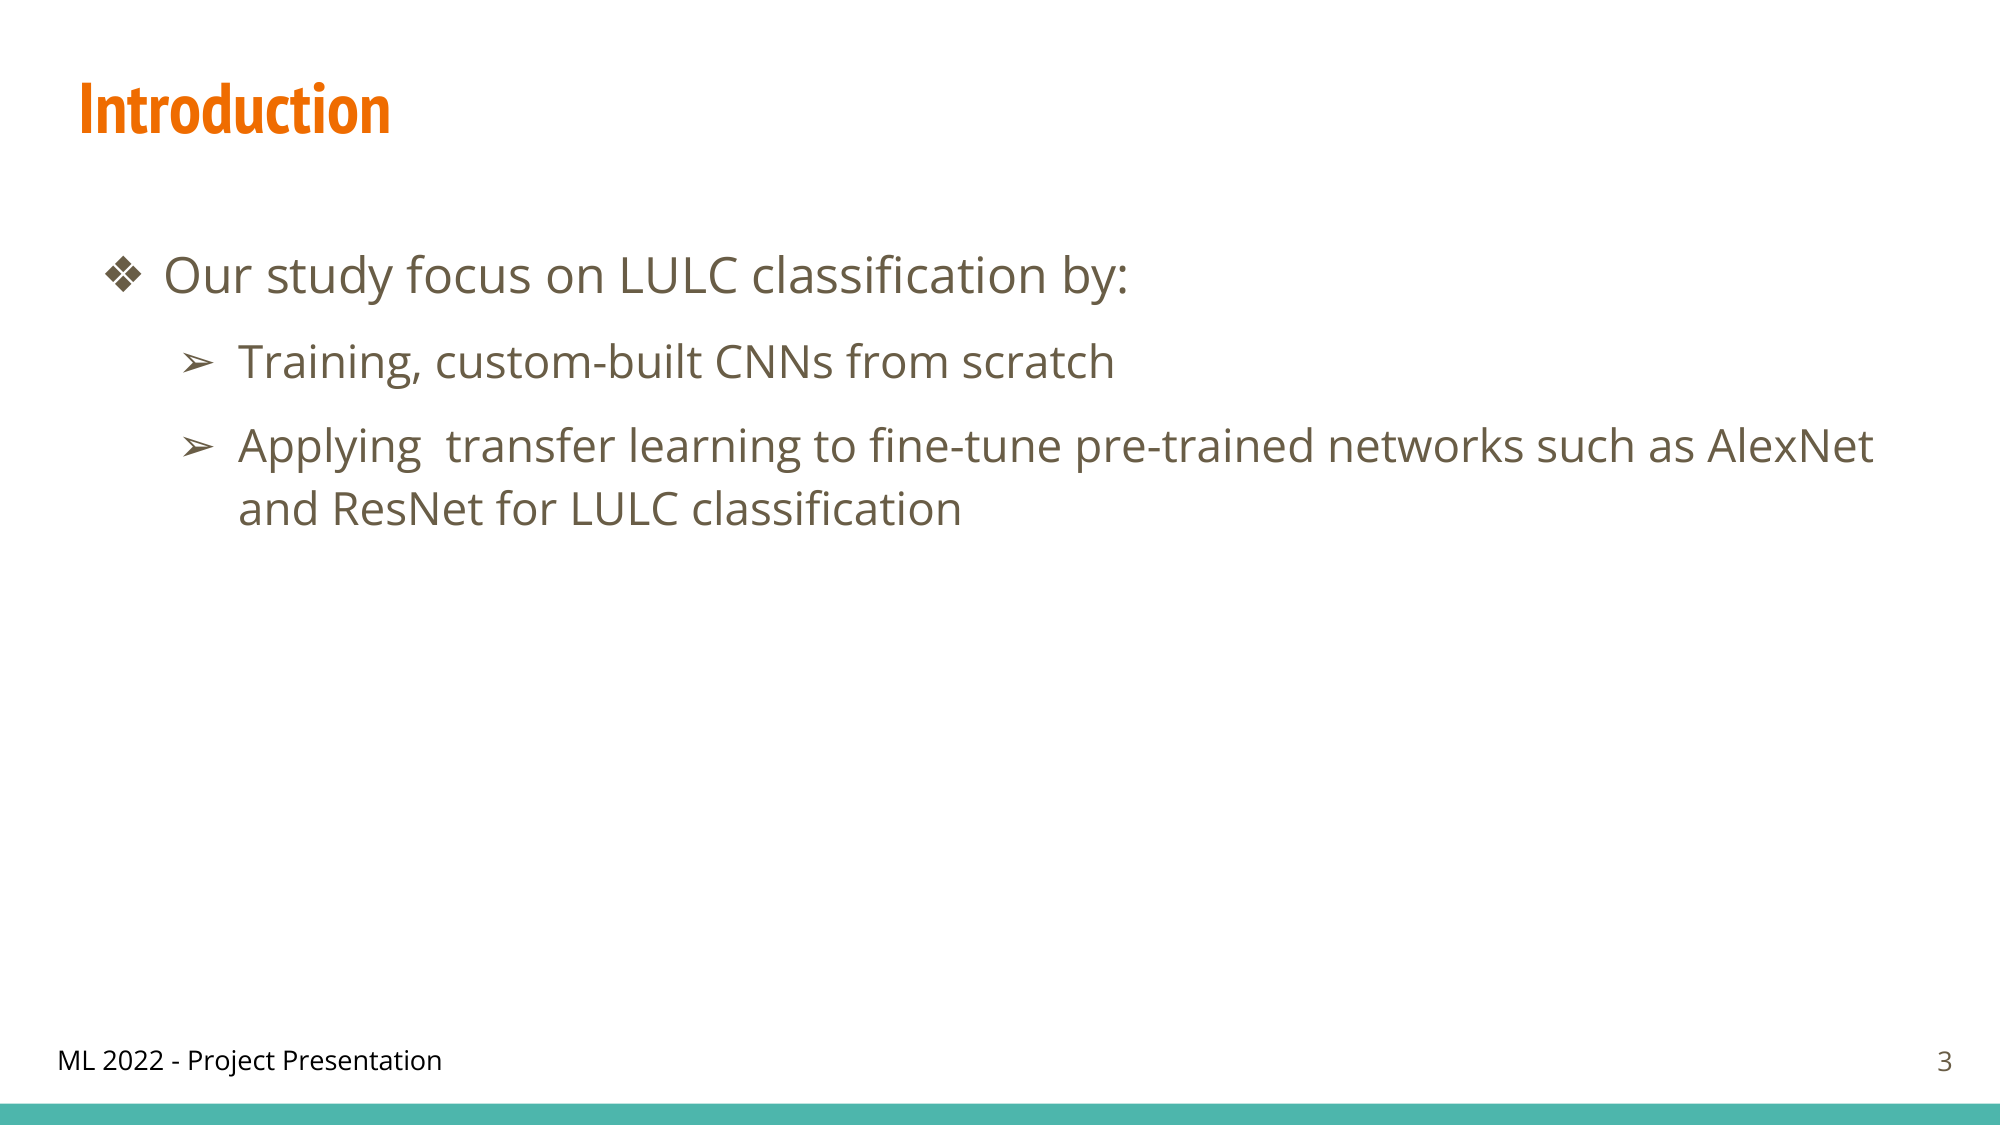

# Introduction
Our study focus on LULC classification by:
Training, custom-built CNNs from scratch
Applying  transfer learning to fine-tune pre-trained networks such as AlexNet and ResNet for LULC classification
3